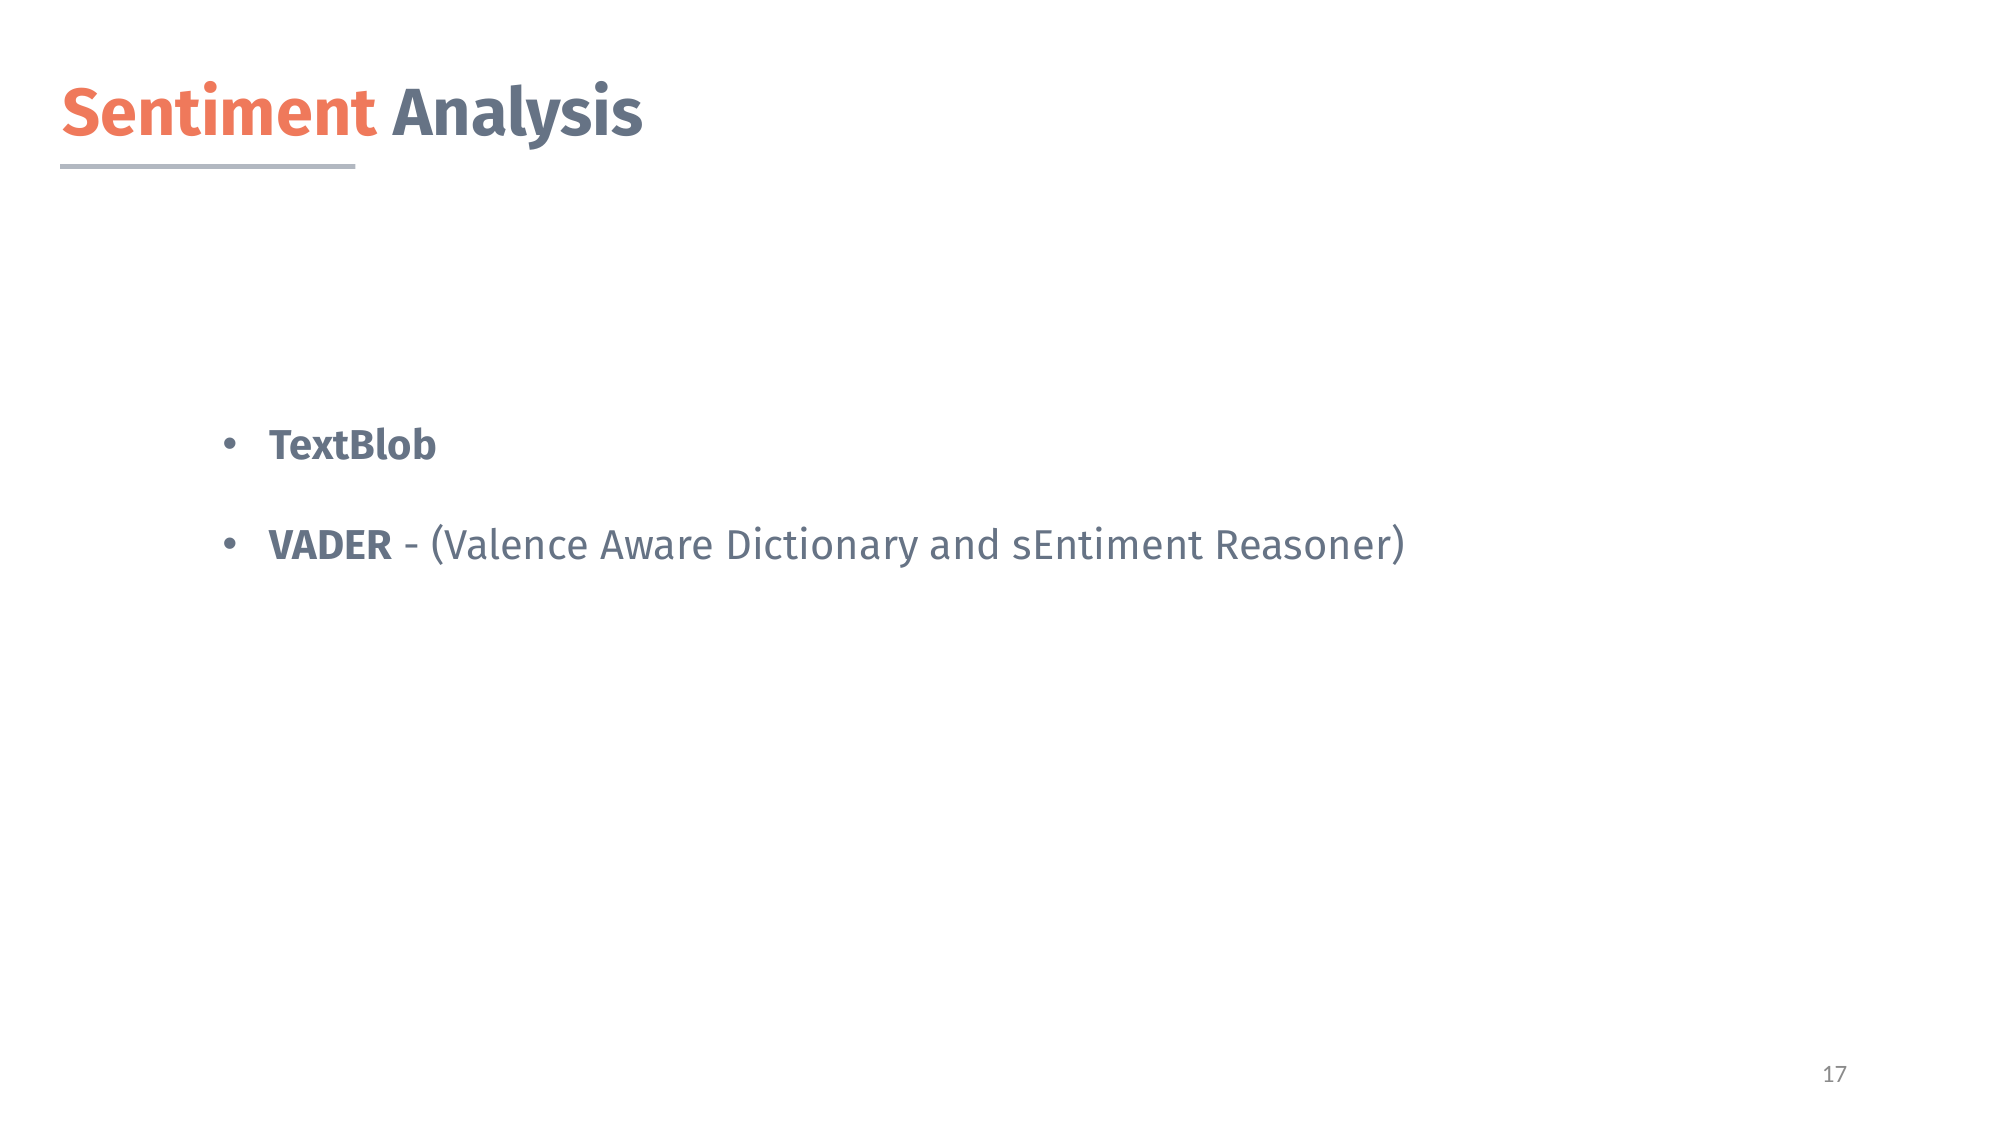

Sentiment Analysis

TextBlob
VADER - (Valence Aware Dictionary and sEntiment Reasoner)
17